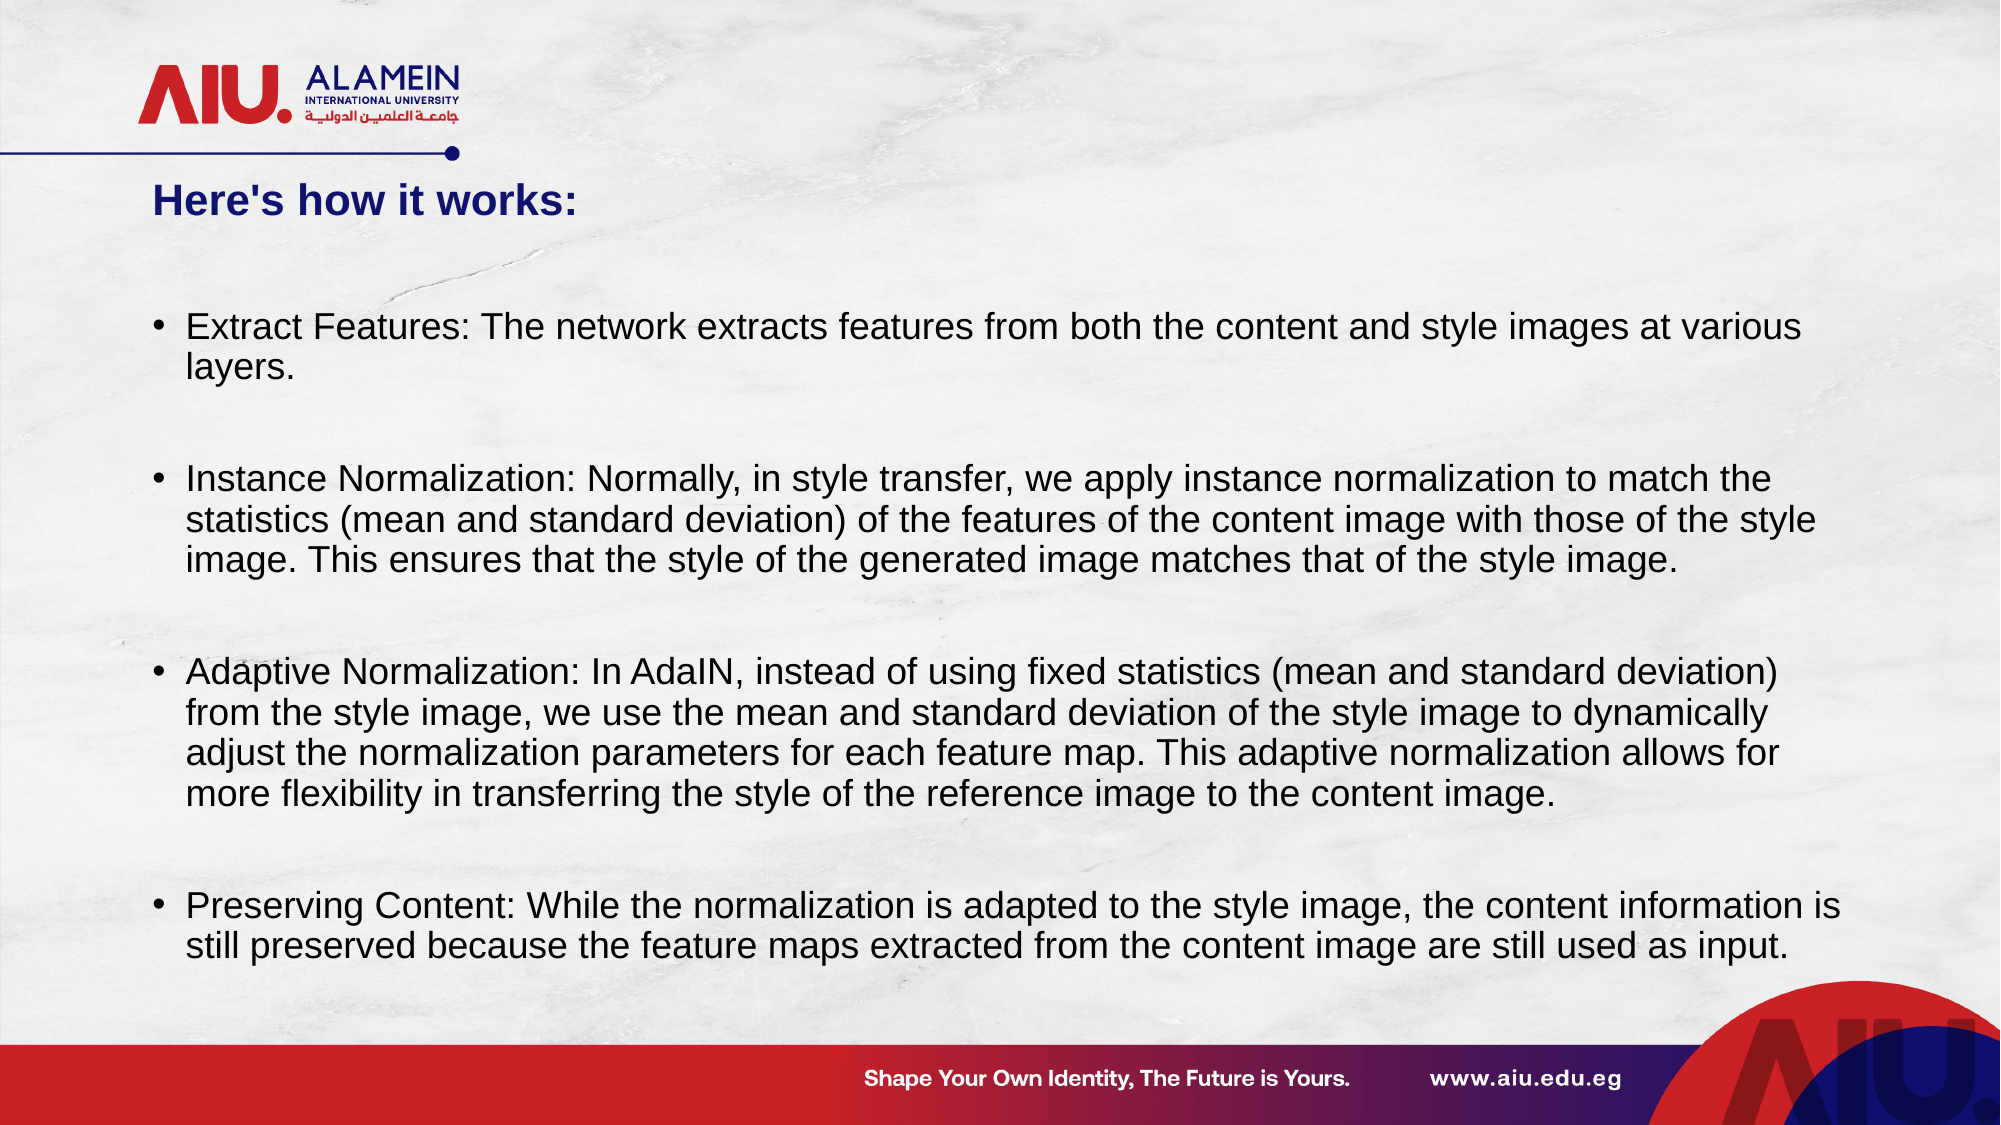

# Here's how it works:
Extract Features: The network extracts features from both the content and style images at various layers.

Instance Normalization: Normally, in style transfer, we apply instance normalization to match the statistics (mean and standard deviation) of the features of the content image with those of the style image. This ensures that the style of the generated image matches that of the style image.

Adaptive Normalization: In AdaIN, instead of using fixed statistics (mean and standard deviation) from the style image, we use the mean and standard deviation of the style image to dynamically adjust the normalization parameters for each feature map. This adaptive normalization allows for more flexibility in transferring the style of the reference image to the content image.

Preserving Content: While the normalization is adapted to the style image, the content information is still preserved because the feature maps extracted from the content image are still used as input.